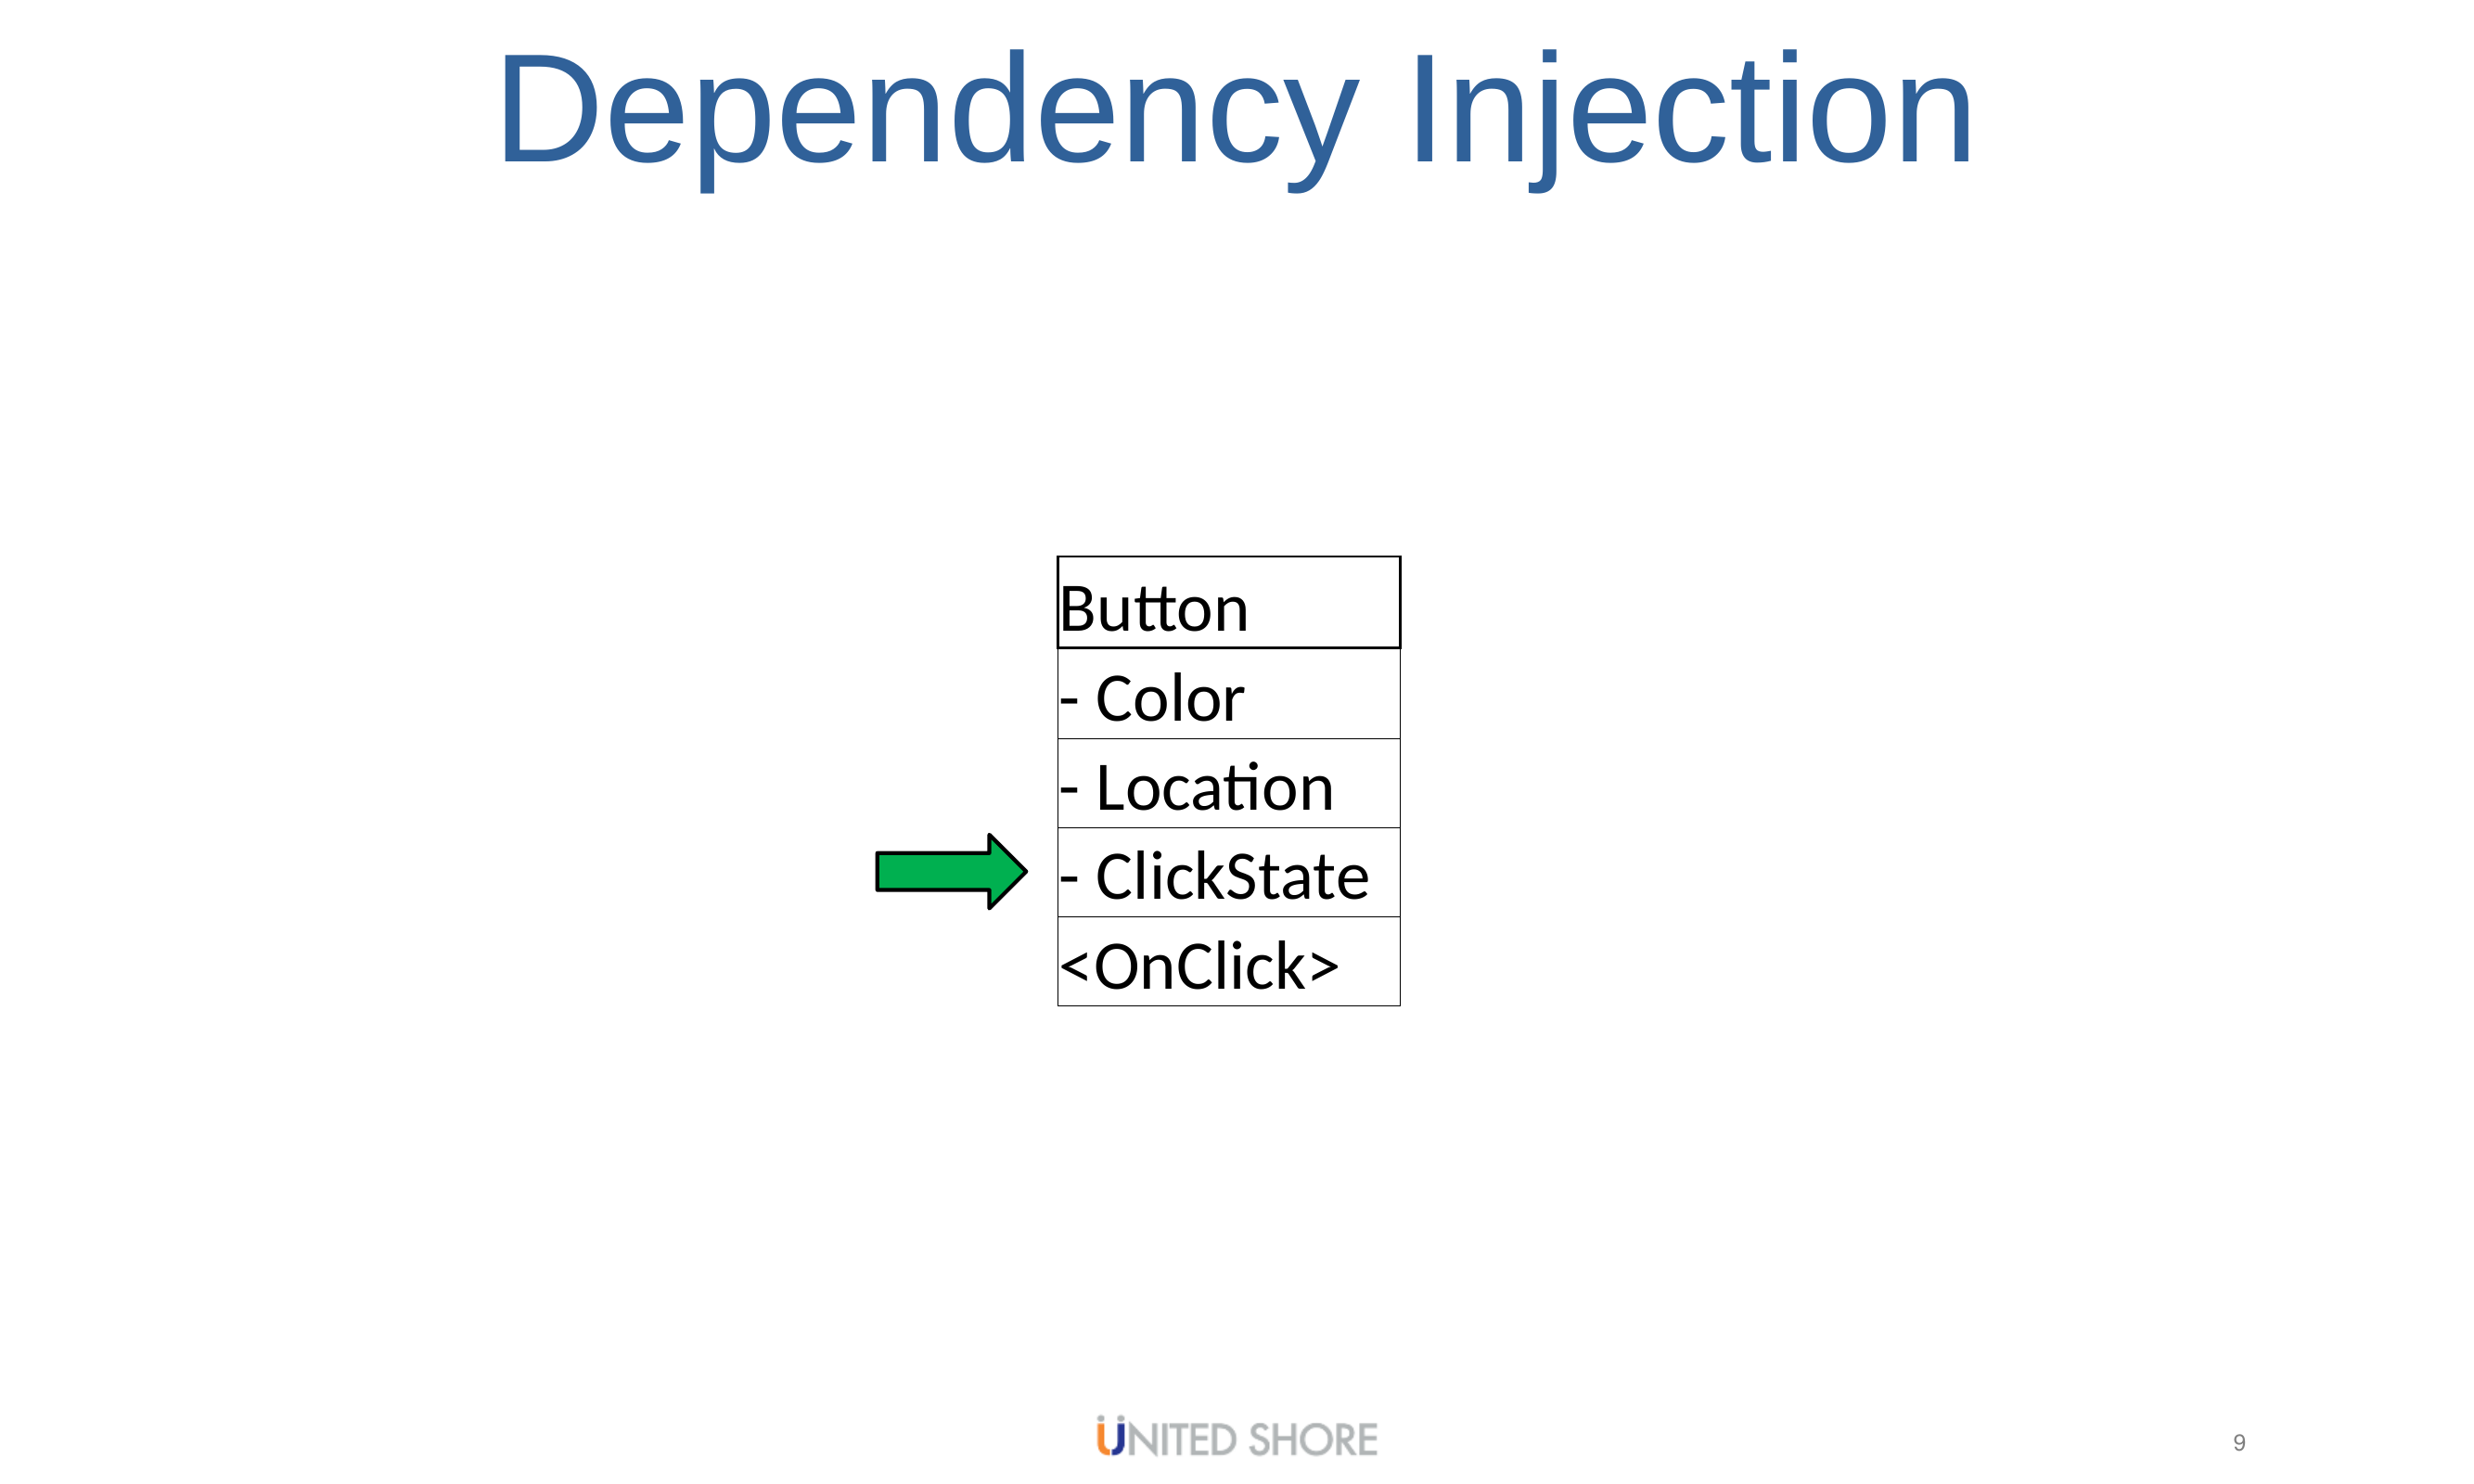

Dependency Injection
#
| Button |
| --- |
| - Color |
| - Location |
| - ClickState |
| <OnClick> |

9